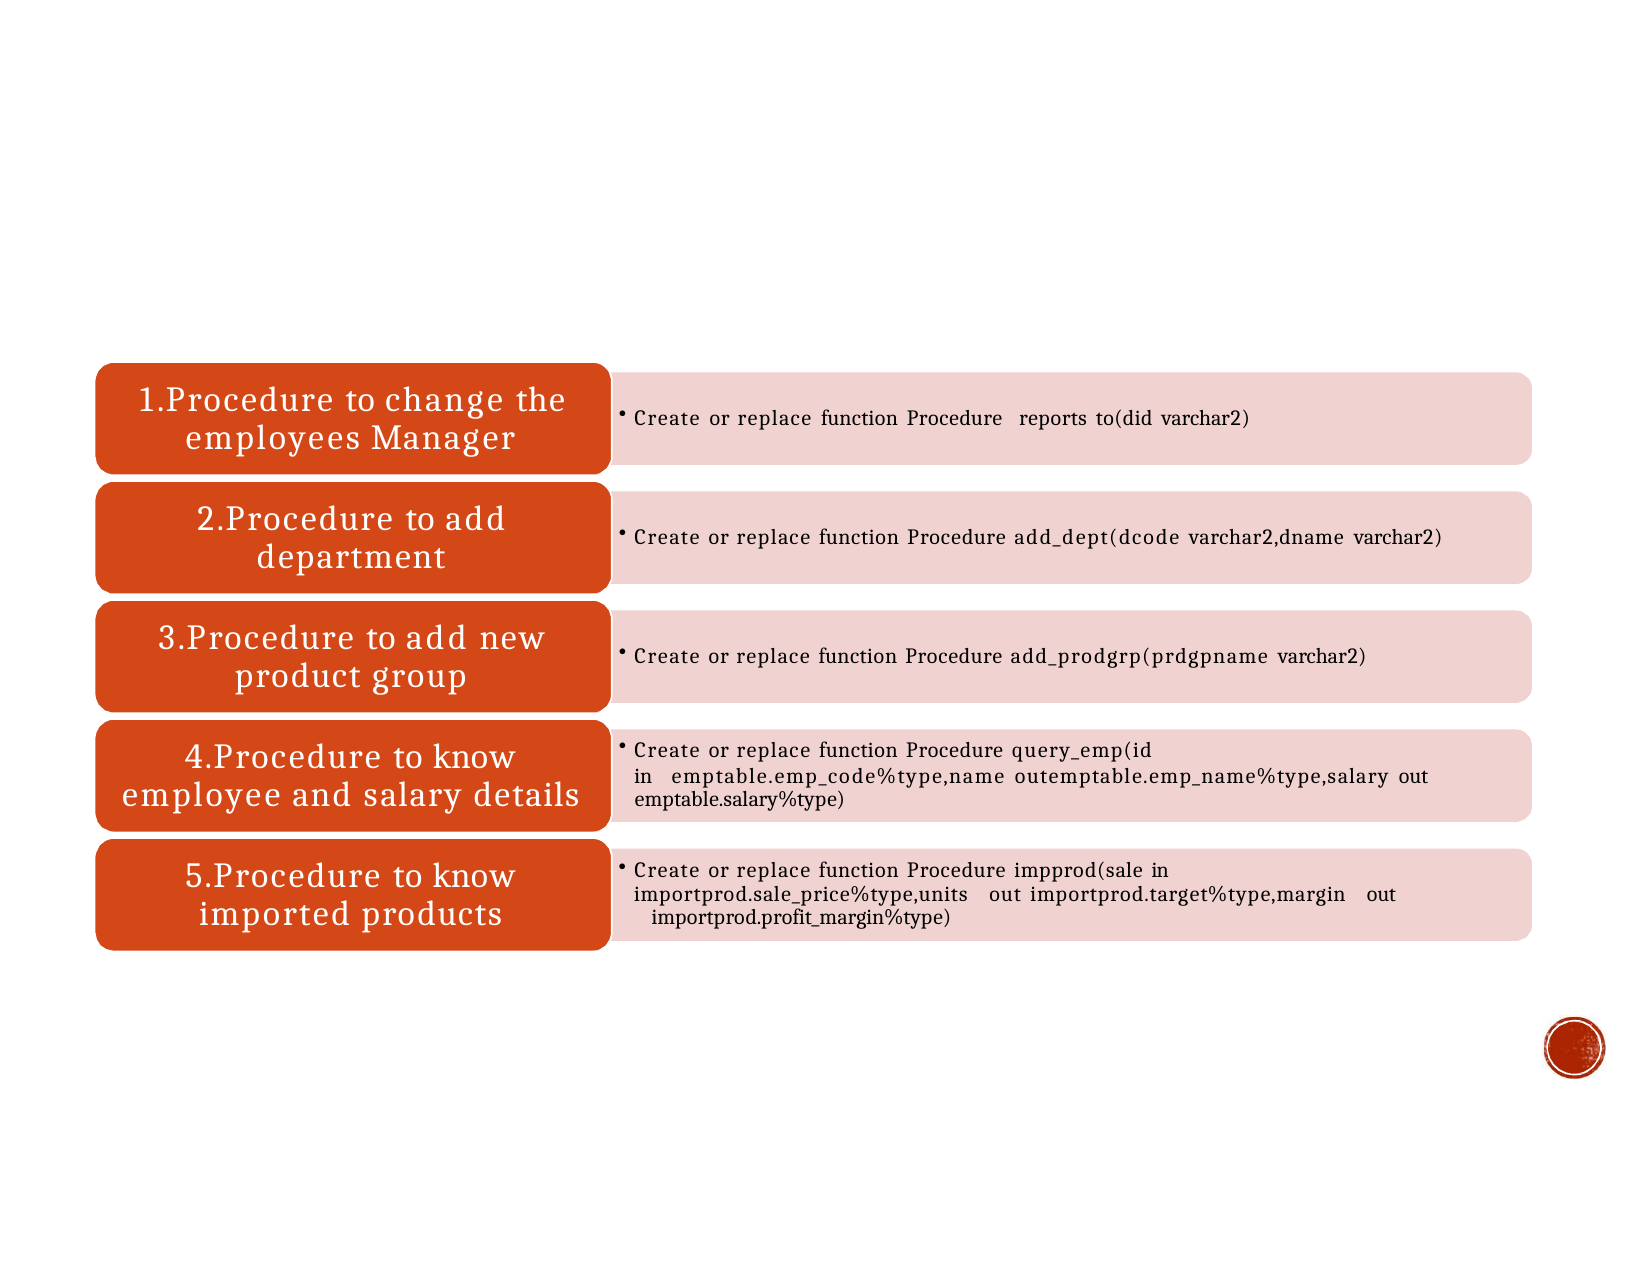

1.Procedure to change the employees Manager
Create or replace function Procedure  reports to(did varchar2)

2.Procedure to add department
Create or replace function Procedure add_dept(dcode varchar2,dname varchar2)

3.Procedure to add new product group
Create or replace function Procedure add_prodgrp(prdgpname varchar2)

4.Procedure to know employee and salary details
Create or replace function Procedure query_emp(id
in  emptable.emp_code%type,name outemptable.emp_name%type,salary out emptable.salary%type)

5.Procedure to know imported products

Create or replace function Procedure impprod(sale in 	importprod.sale_price%type,units  out importprod.target%type,margin  out 	importprod.profit_margin%type)